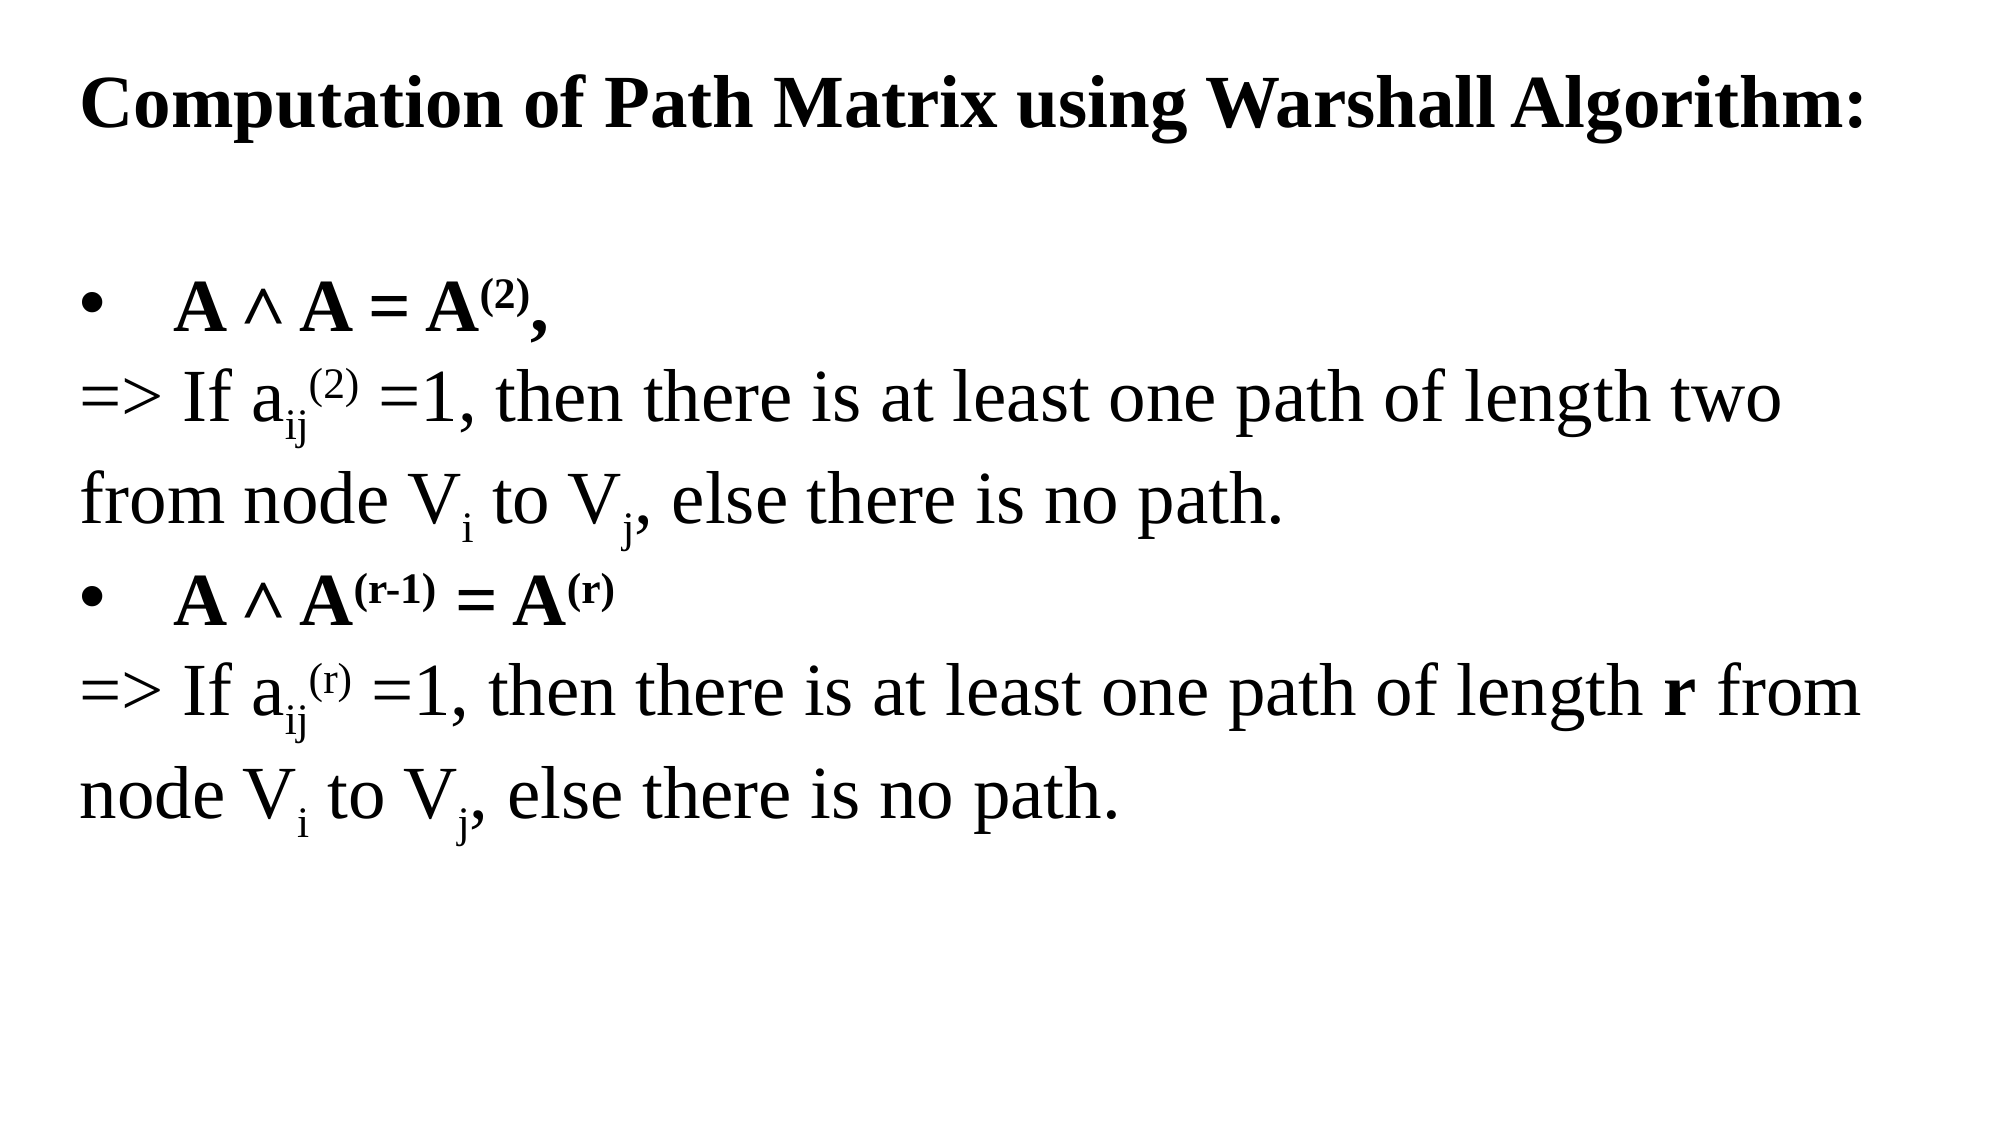

Computation of Path Matrix using Warshall Algorithm:
A ˄ A = A(2),
=> If aij(2) =1, then there is at least one path of length two from node Vi to Vj, else there is no path.
A ˄ A(r-1) = A(r)
=> If aij(r) =1, then there is at least one path of length r from node Vi to Vj, else there is no path.